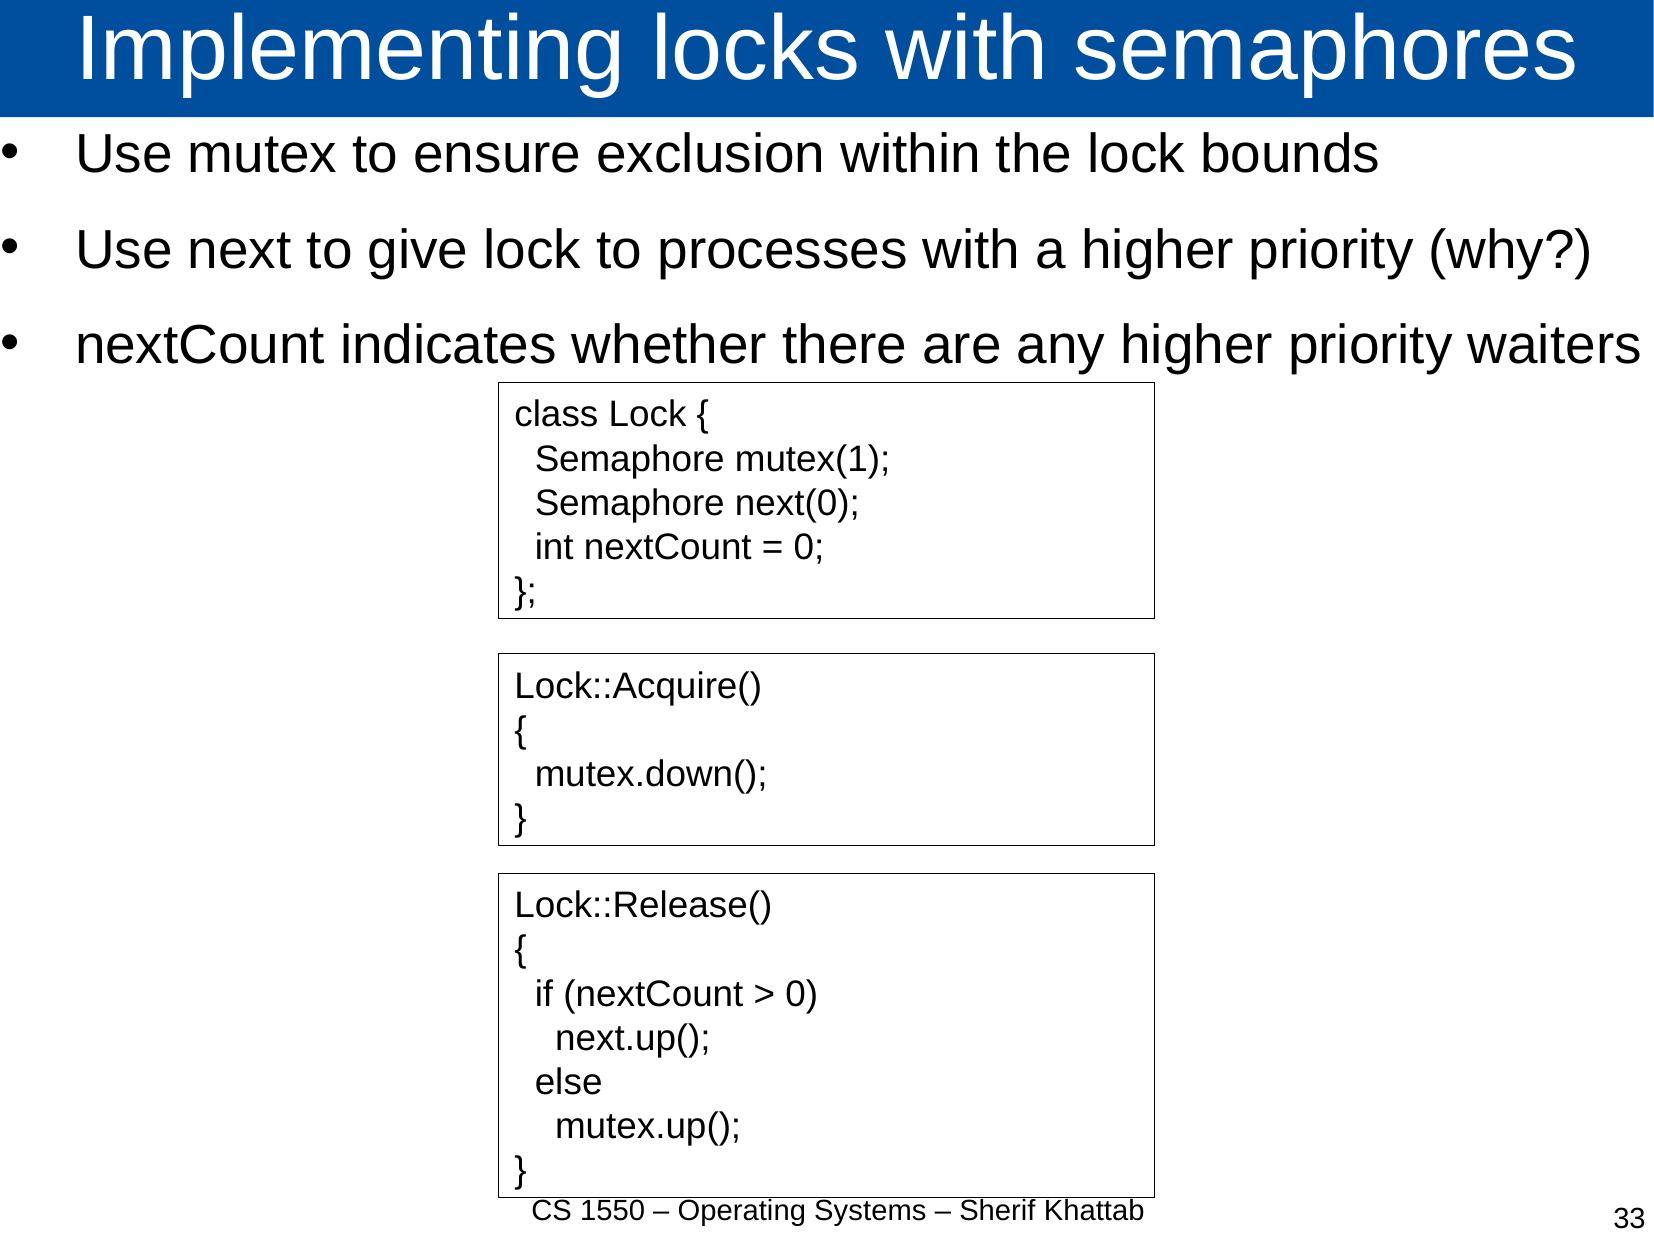

# Implementing locks with semaphores
Use mutex to ensure exclusion within the lock bounds
Use next to give lock to processes with a higher priority (why?)
nextCount indicates whether there are any higher priority waiters
class Lock {
  Semaphore mutex(1);
  Semaphore next(0);
  int nextCount = 0;
};
Lock::Acquire()
{
  mutex.down();
}
Lock::Release()
{
  if (nextCount > 0)
    next.up();
  else
    mutex.up();
}
CS 1550 – Operating Systems – Sherif Khattab
33